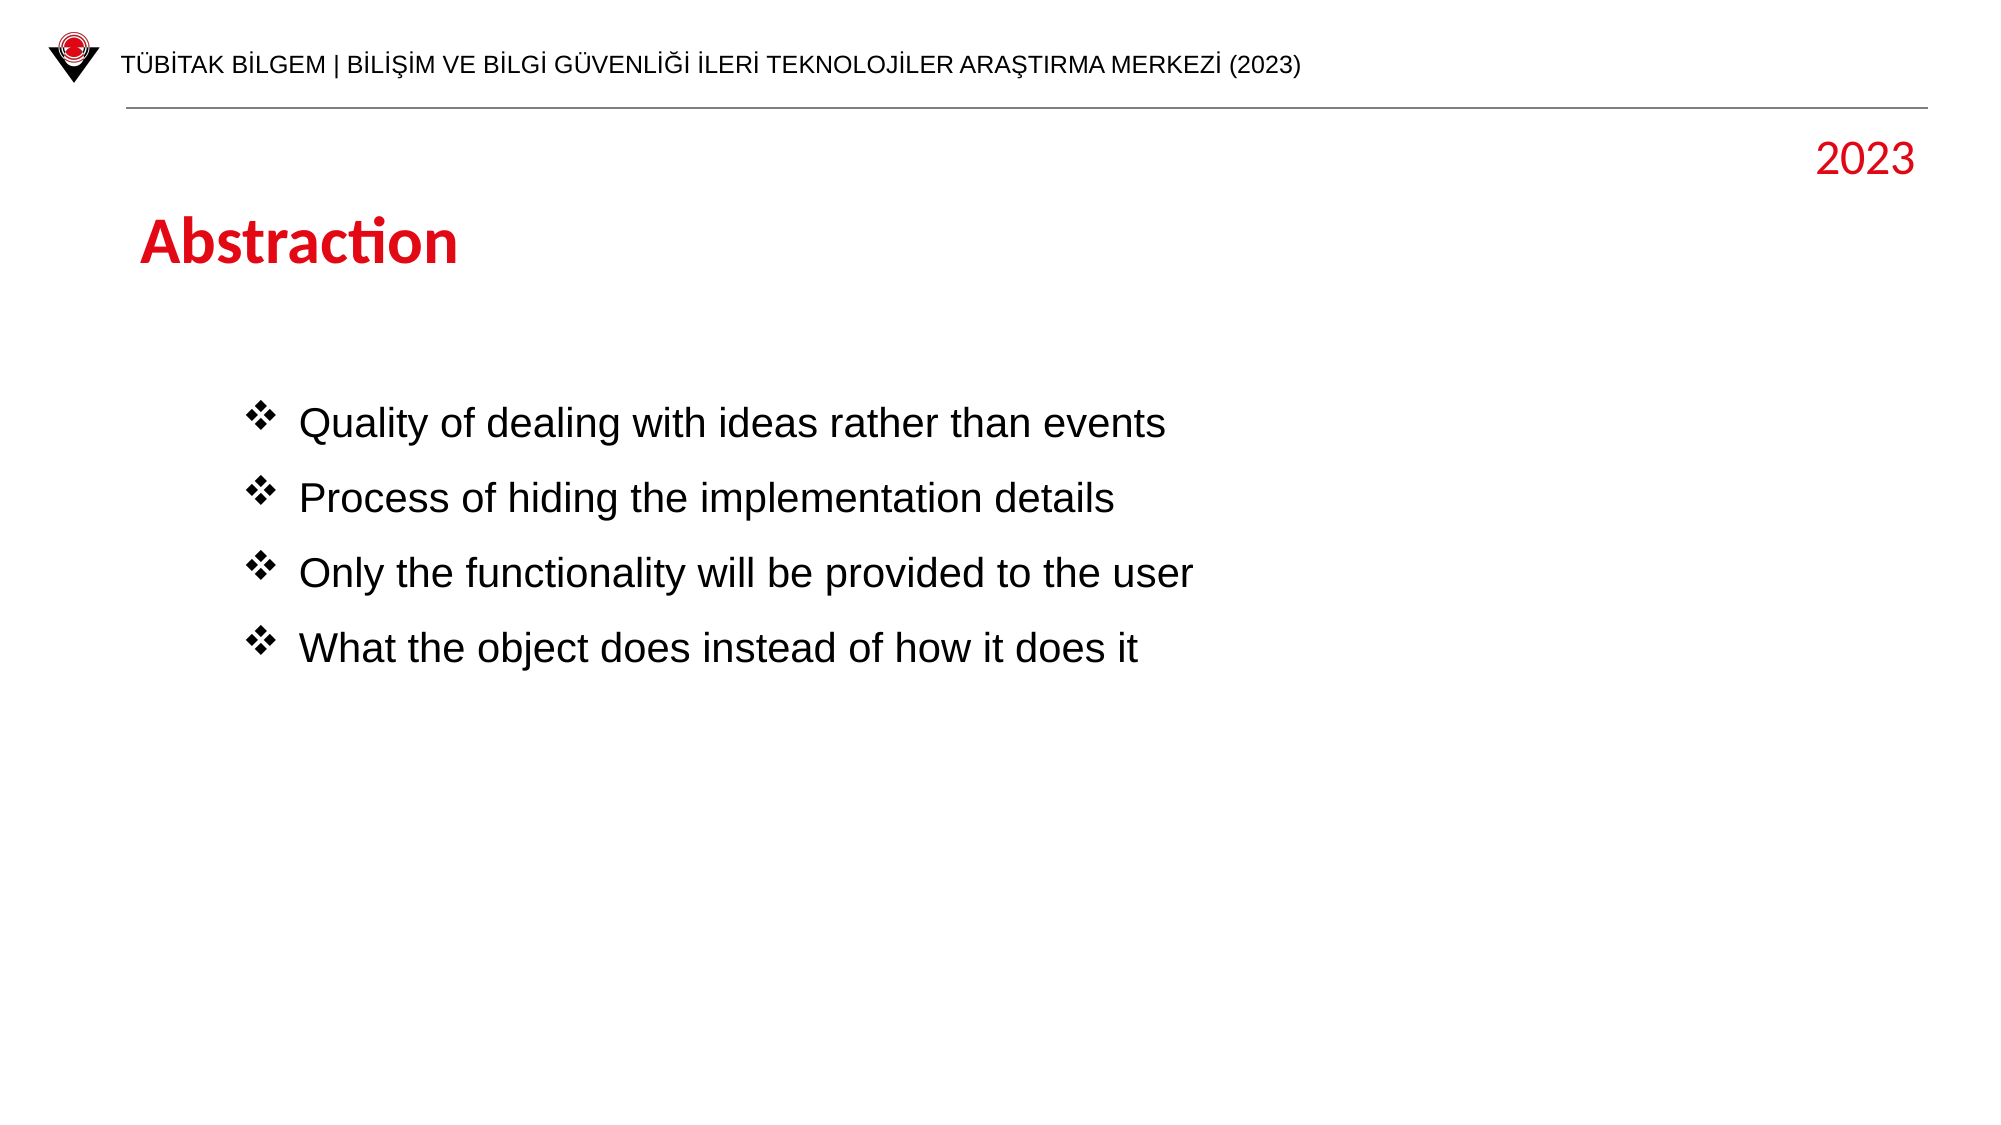

2023
Abstraction

Quality of dealing with ideas rather than events
Process of hiding the implementation details
Only the functionality will be provided to the user
What the object does instead of how it does it